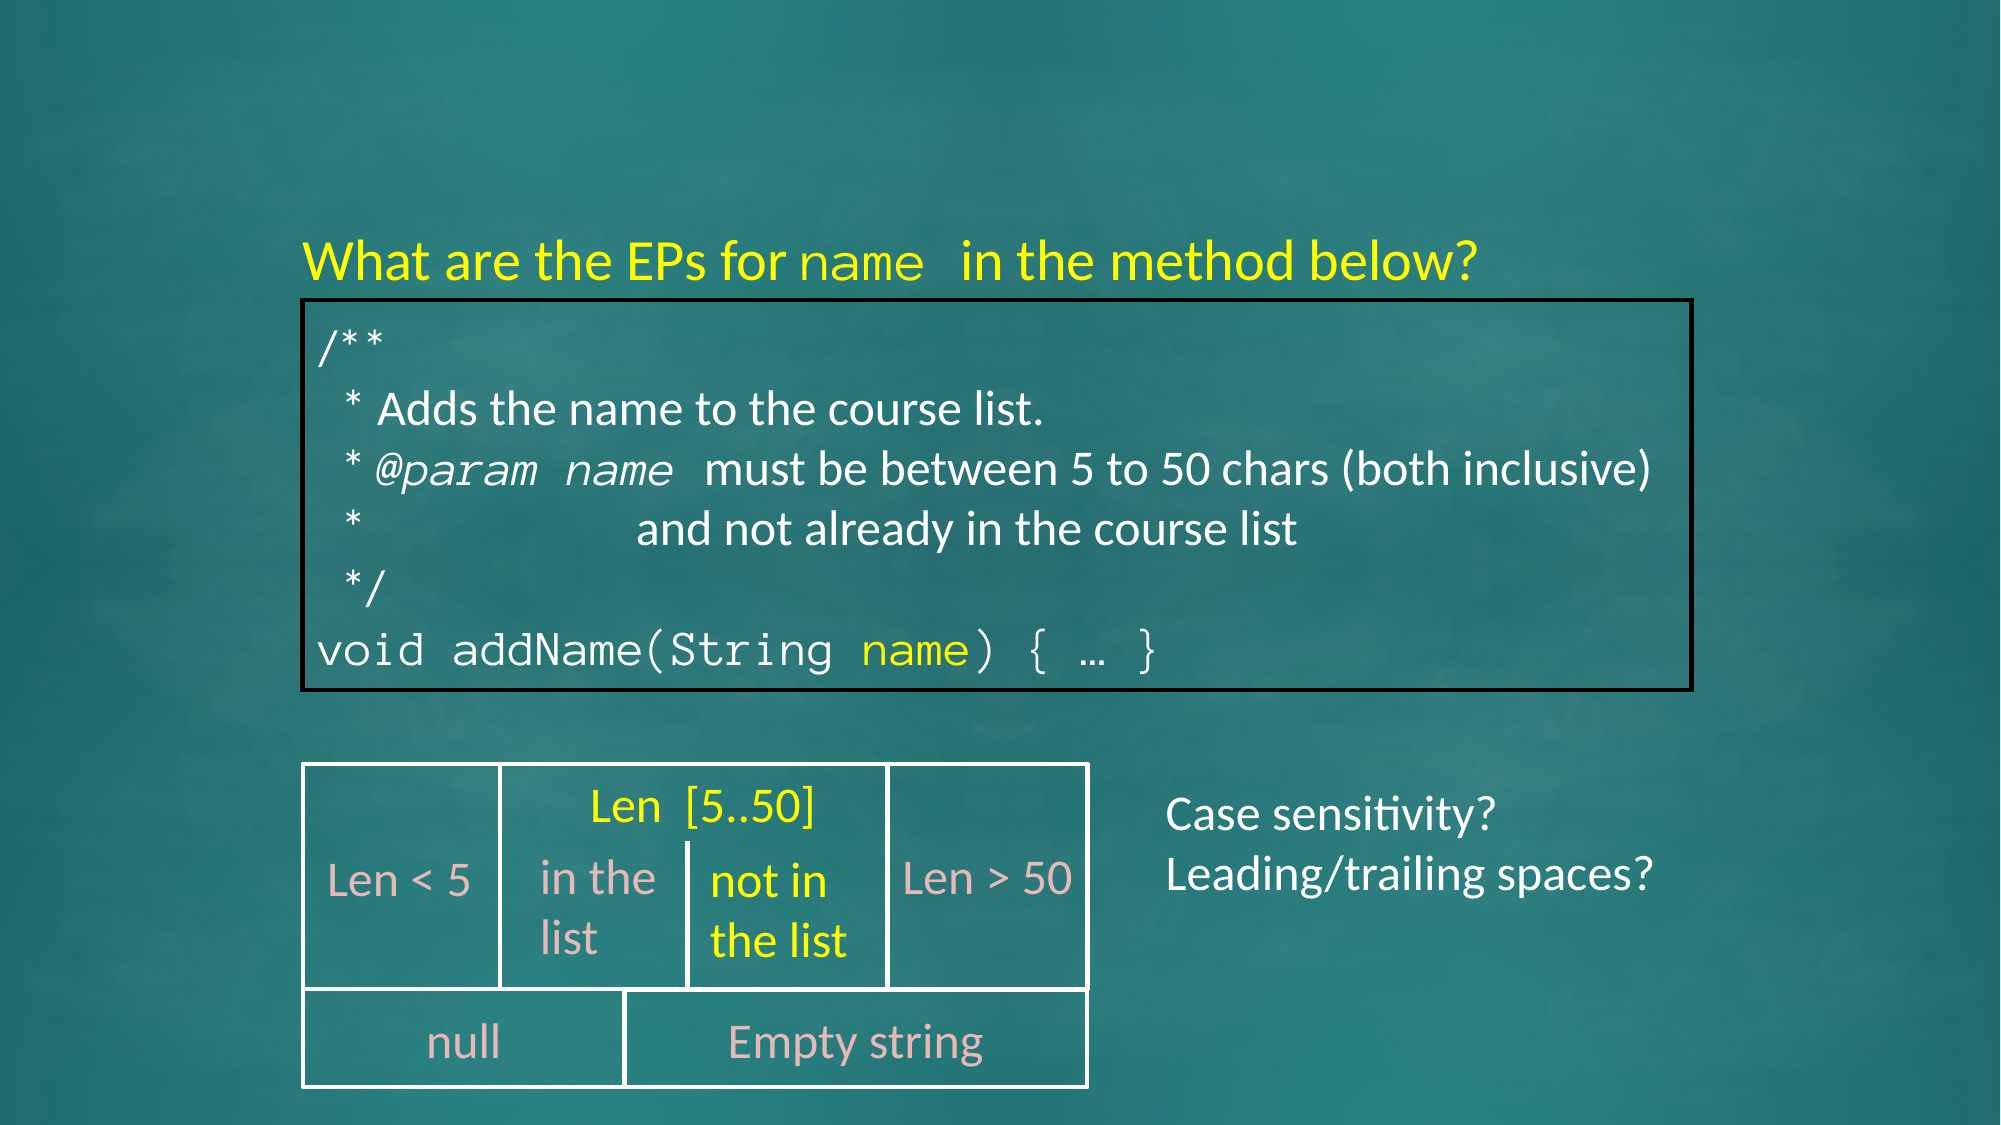

What are the EPs for name in the method below?
/**
  * Adds the name to the course list.
  * @param name must be between 5 to 50 chars (both inclusive)
  *                        and not already in the course list
  */
void addName(String name) { … }

Case sensitivity?
Leading/trailing spaces?
Len  [5..50]
Len > 50
in the list
Len < 5
not in the list
null
Empty string